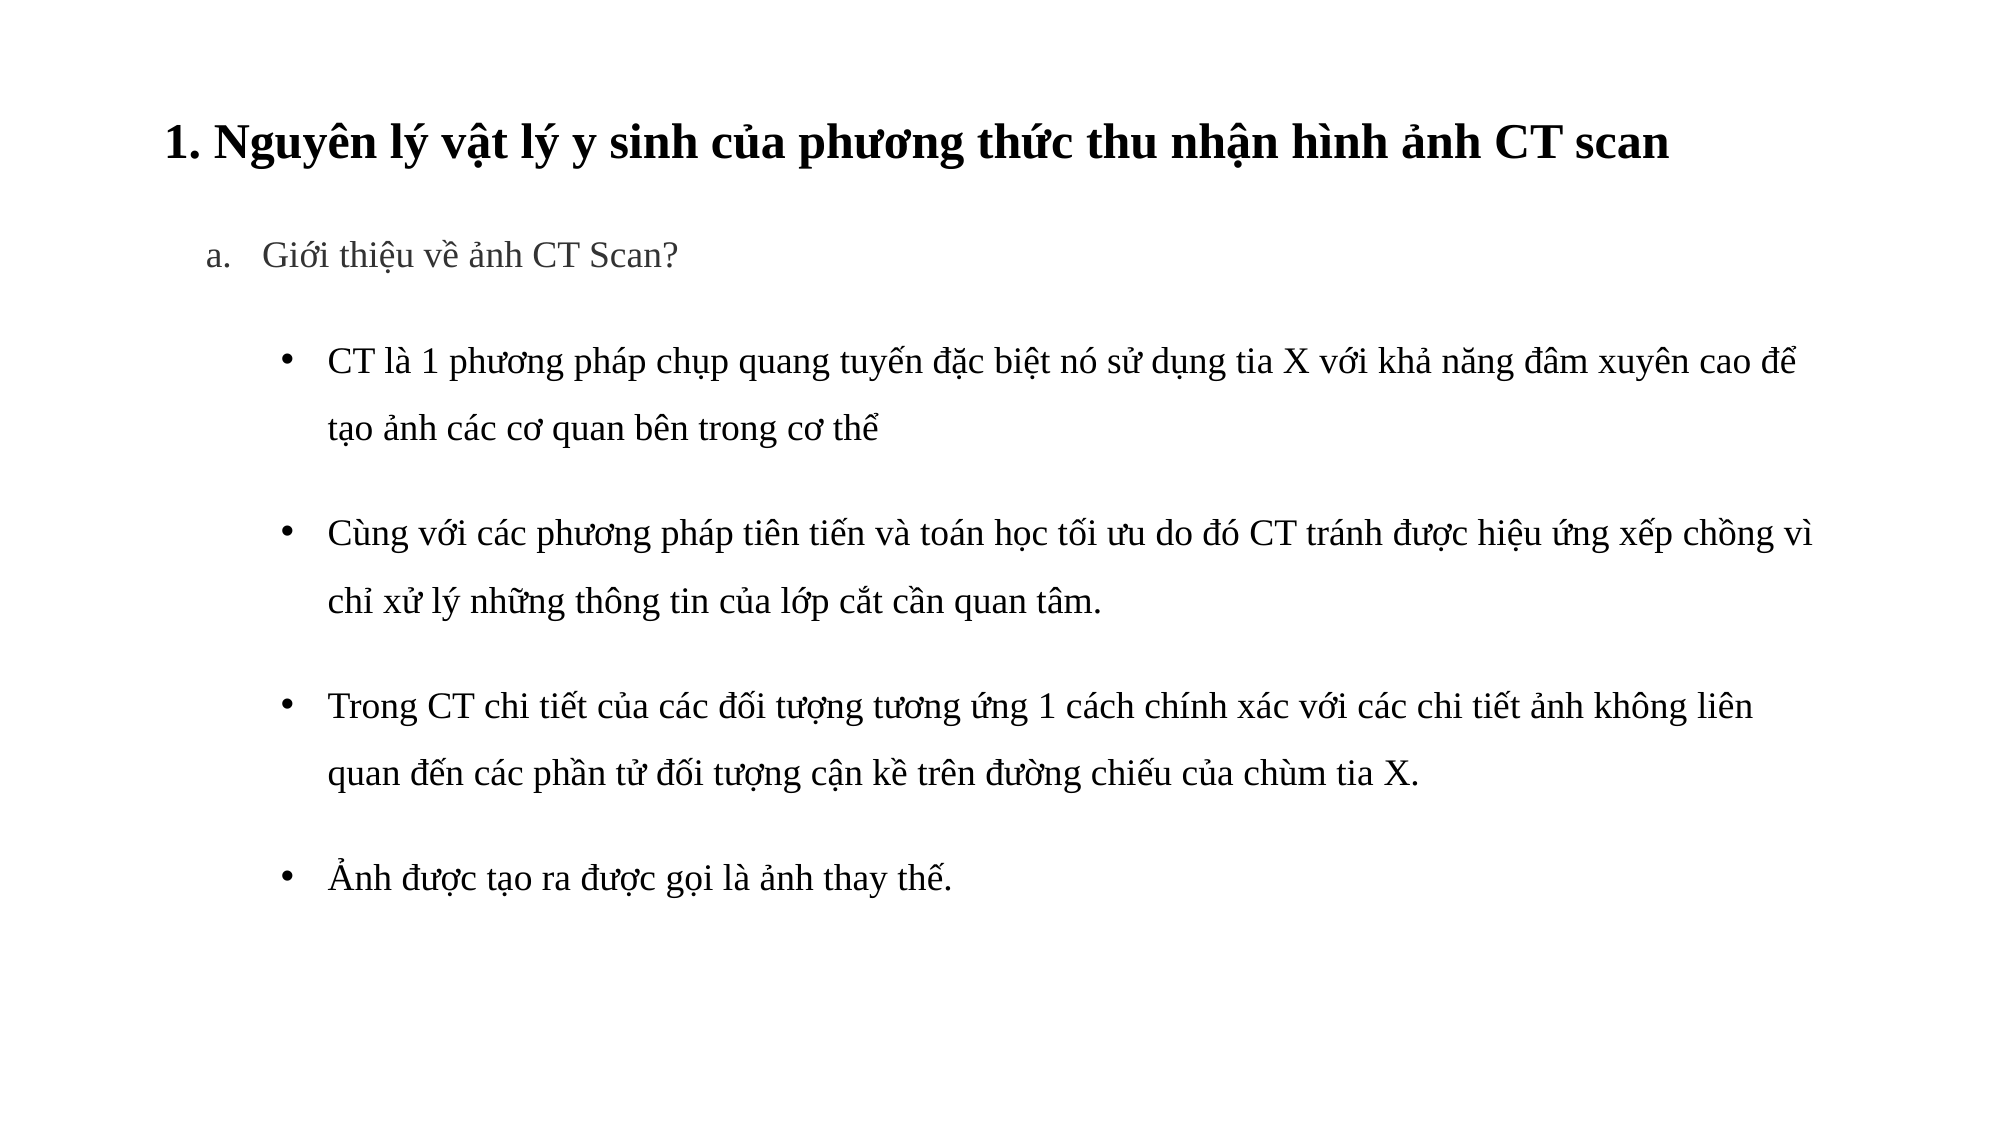

# 1. Nguyên lý vật lý y sinh của phương thức thu nhận hình ảnh CT scan
Giới thiệu về ảnh CT Scan?
CT là 1 phương pháp chụp quang tuyến đặc biệt nó sử dụng tia X với khả năng đâm xuyên cao để tạo ảnh các cơ quan bên trong cơ thể
Cùng với các phương pháp tiên tiến và toán học tối ưu do đó CT tránh được hiệu ứng xếp chồng vì chỉ xử lý những thông tin của lớp cắt cần quan tâm.
Trong CT chi tiết của các đối tượng tương ứng 1 cách chính xác với các chi tiết ảnh không liên quan đến các phần tử đối tượng cận kề trên đường chiếu của chùm tia X.
Ảnh được tạo ra được gọi là ảnh thay thế.